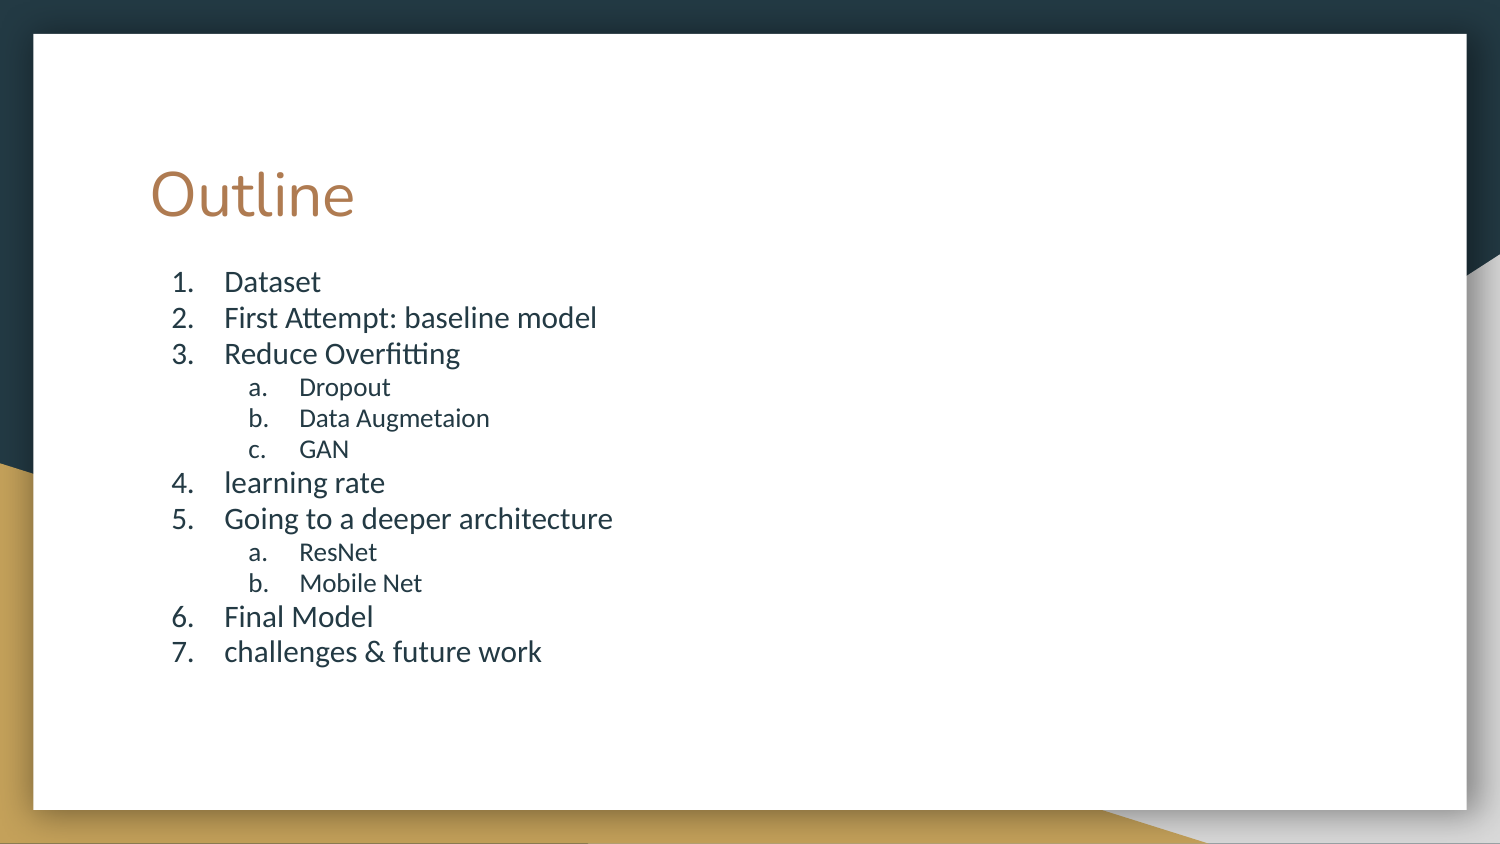

# Outline
Dataset
First Attempt: baseline model
Reduce Overfitting
Dropout
Data Augmetaion
GAN
learning rate
Going to a deeper architecture
ResNet
Mobile Net
Final Model
challenges & future work